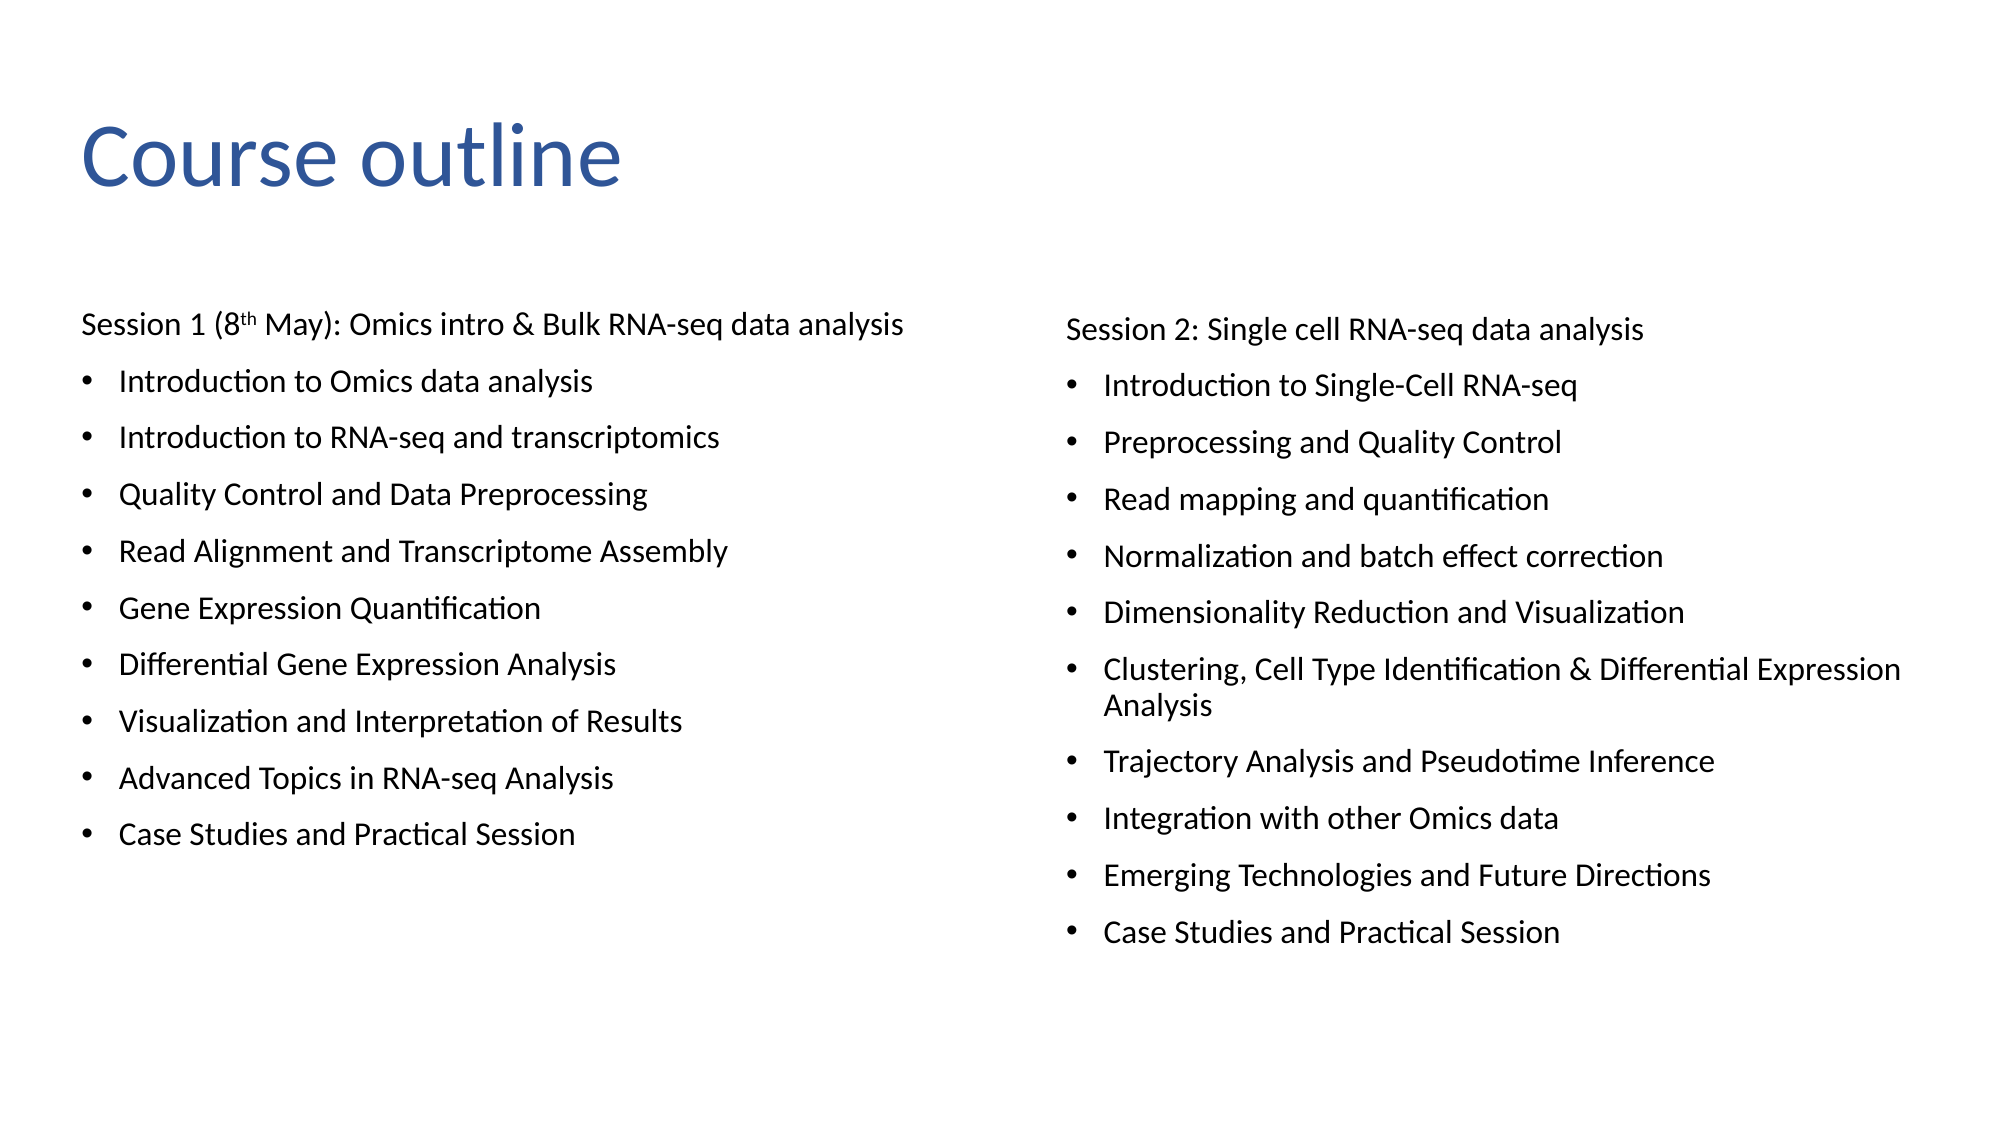

# Course outline
Session 1 (8th May): Omics intro & Bulk RNA-seq data analysis
Introduction to Omics data analysis
Introduction to RNA-seq and transcriptomics
Quality Control and Data Preprocessing
Read Alignment and Transcriptome Assembly
Gene Expression Quantification
Differential Gene Expression Analysis
Visualization and Interpretation of Results
Advanced Topics in RNA-seq Analysis
Case Studies and Practical Session
Session 2: Single cell RNA-seq data analysis
Introduction to Single-Cell RNA-seq
Preprocessing and Quality Control
Read mapping and quantification
Normalization and batch effect correction
Dimensionality Reduction and Visualization
Clustering, Cell Type Identification & Differential Expression Analysis
Trajectory Analysis and Pseudotime Inference
Integration with other Omics data
Emerging Technologies and Future Directions
Case Studies and Practical Session